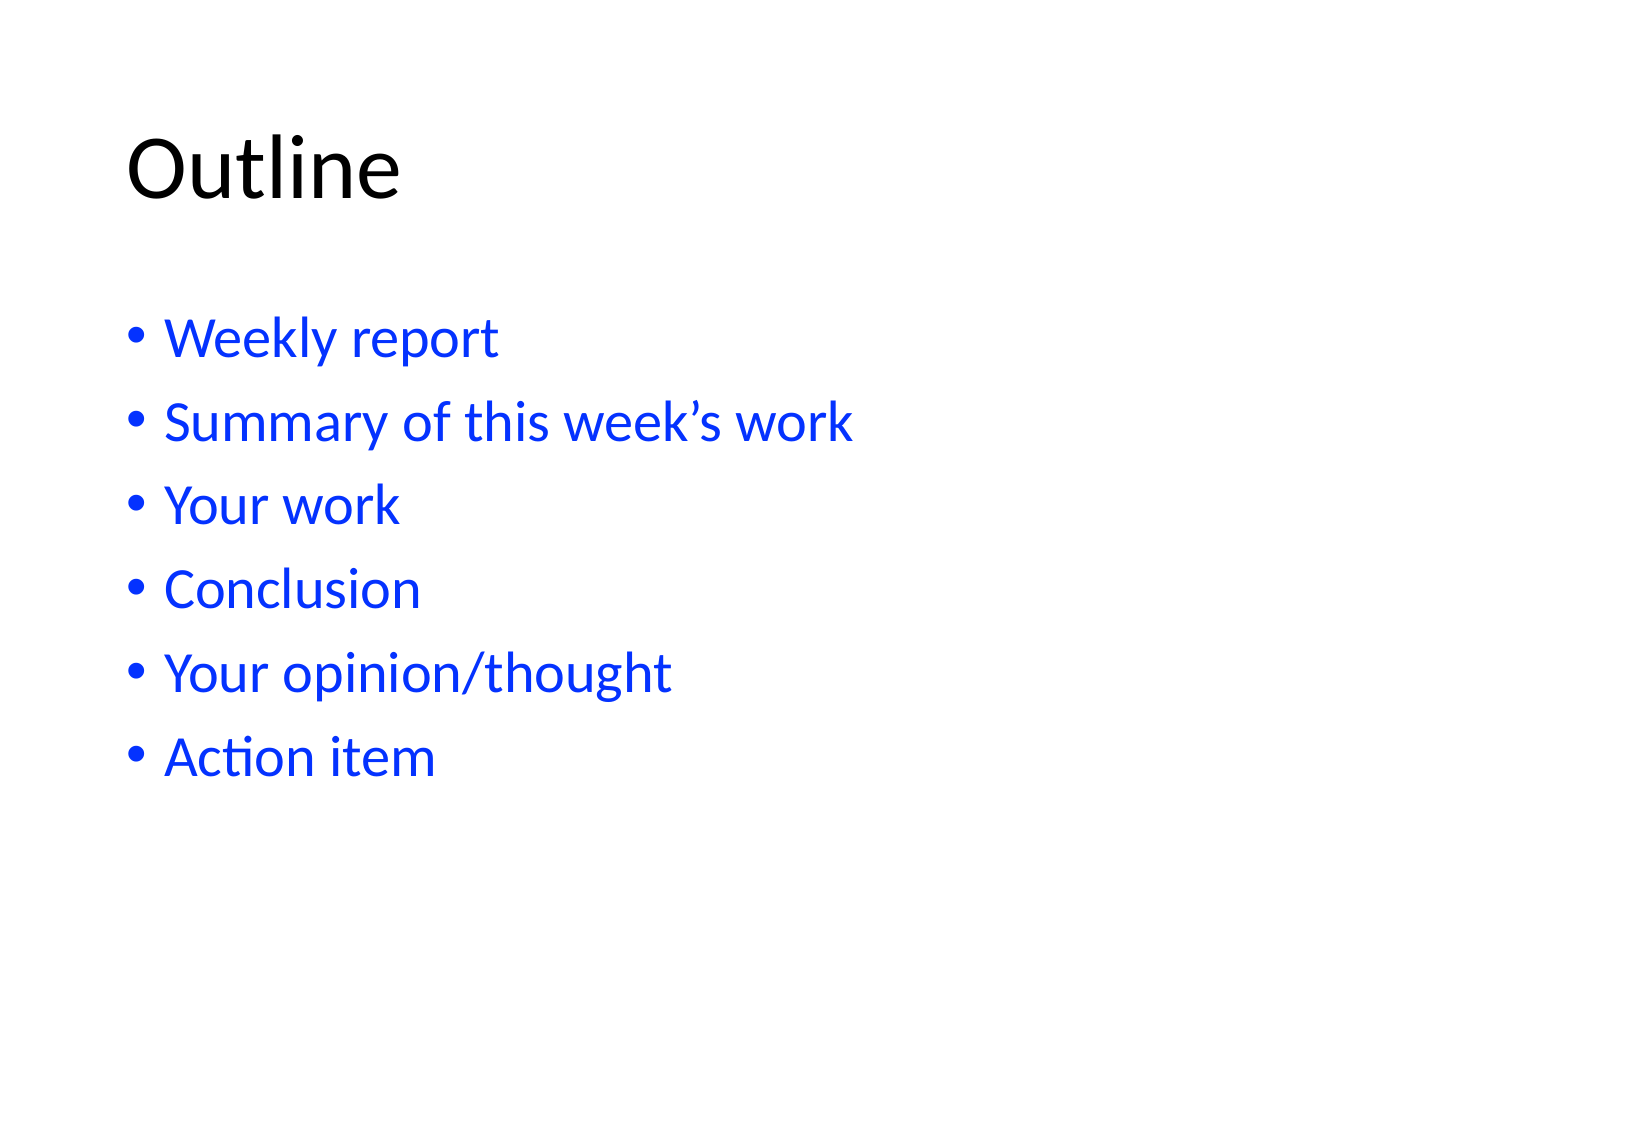

# Outline
Weekly report
Summary of this week’s work
Your work
Conclusion
Your opinion/thought
Action item